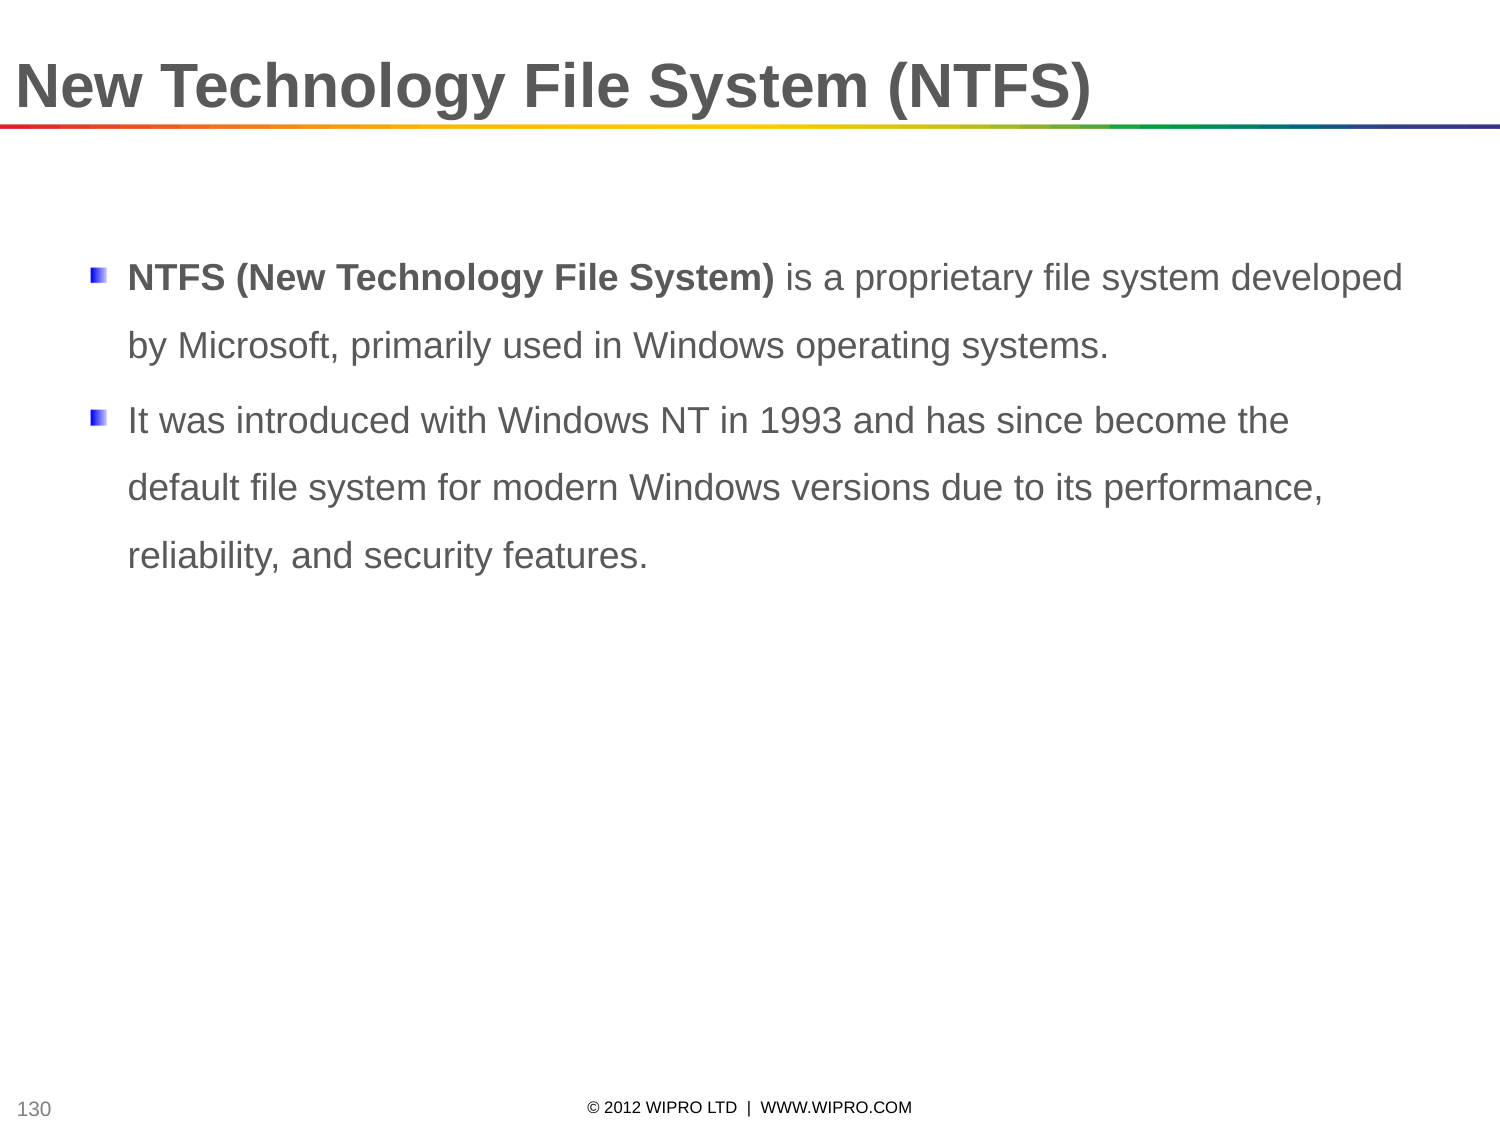

New Technology File System (NTFS)
NTFS (New Technology File System) is a proprietary file system developed by Microsoft, primarily used in Windows operating systems.
It was introduced with Windows NT in 1993 and has since become the default file system for modern Windows versions due to its performance, reliability, and security features.